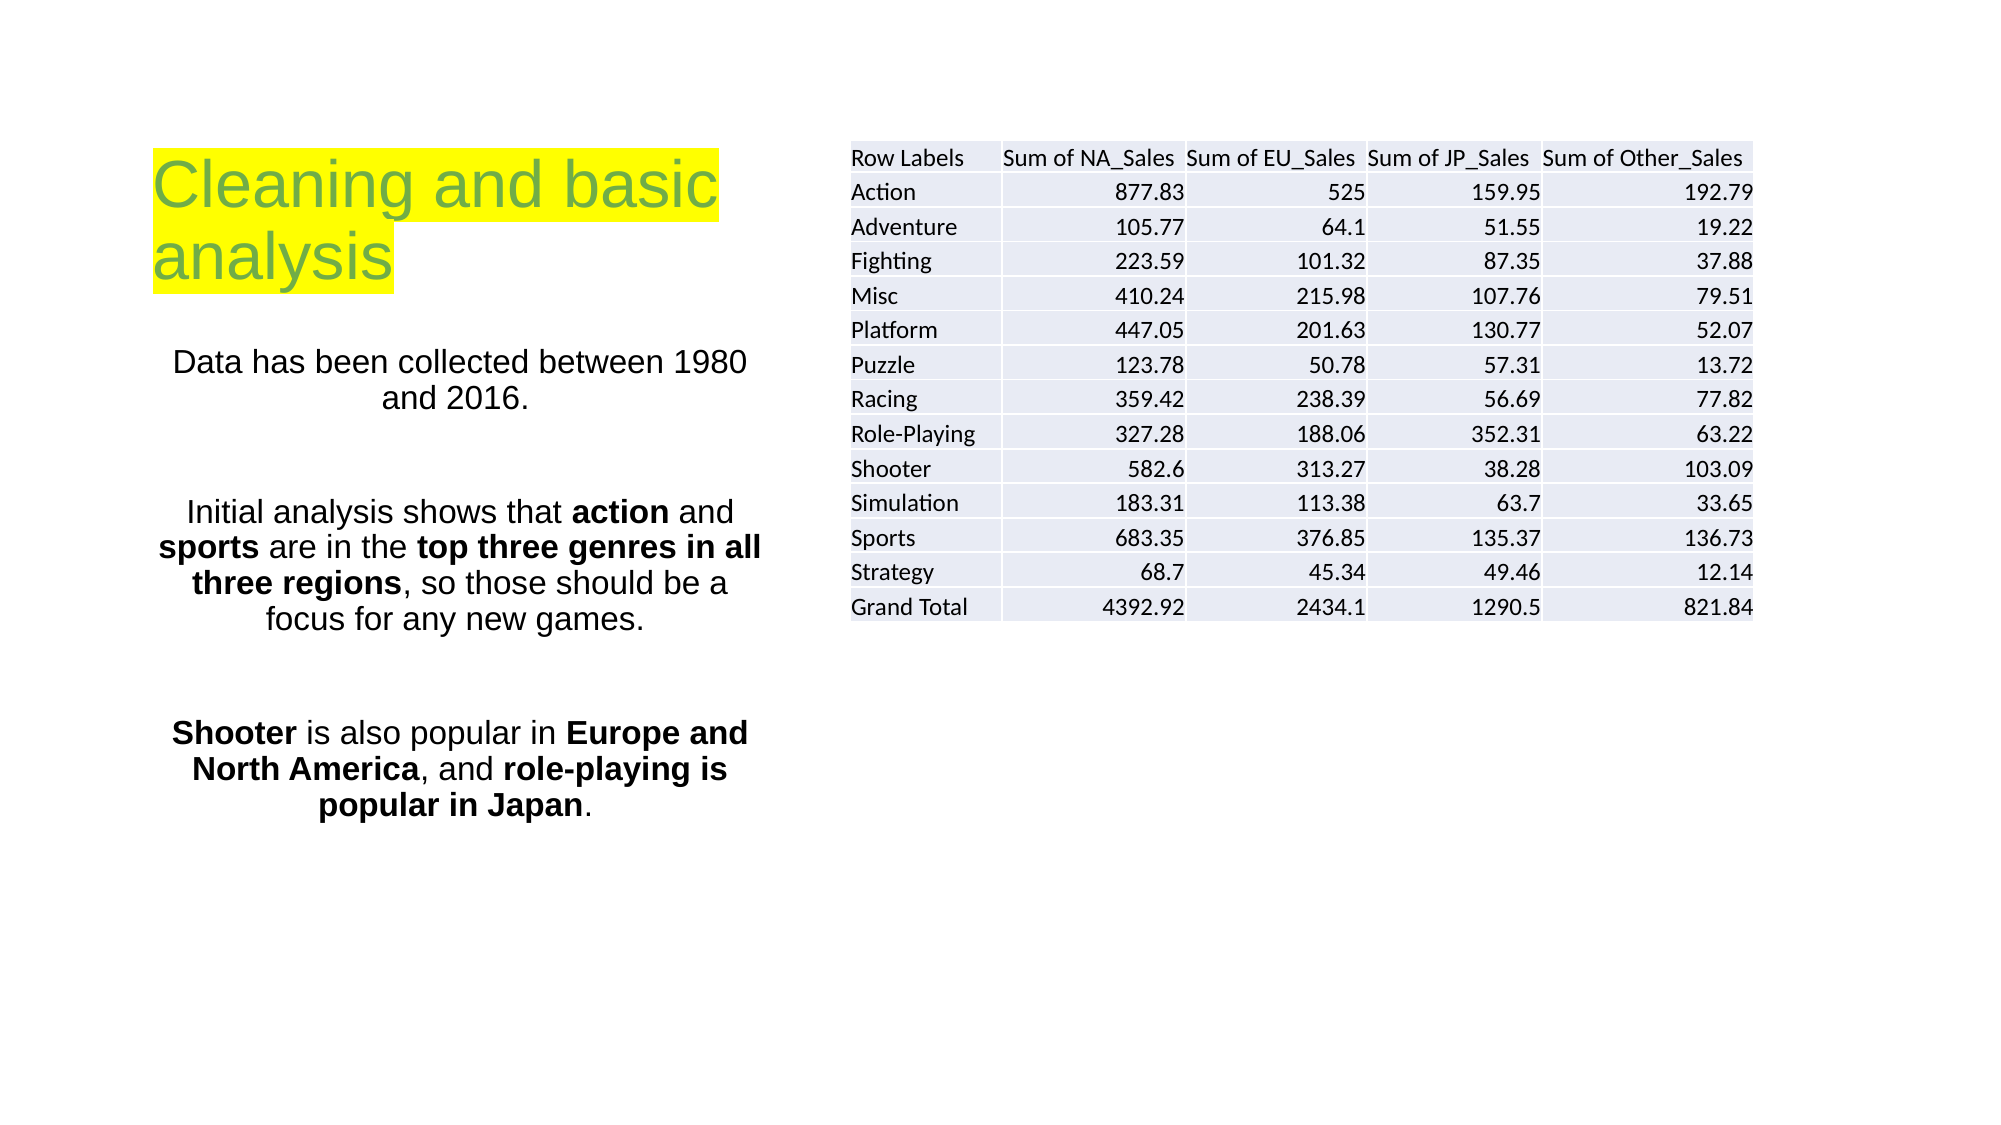

# Cleaning and basic analysis
| Row Labels | Sum of NA\_Sales | Sum of EU\_Sales | Sum of JP\_Sales | Sum of Other\_Sales |
| --- | --- | --- | --- | --- |
| Action | 877.83 | 525 | 159.95 | 192.79 |
| Adventure | 105.77 | 64.1 | 51.55 | 19.22 |
| Fighting | 223.59 | 101.32 | 87.35 | 37.88 |
| Misc | 410.24 | 215.98 | 107.76 | 79.51 |
| Platform | 447.05 | 201.63 | 130.77 | 52.07 |
| Puzzle | 123.78 | 50.78 | 57.31 | 13.72 |
| Racing | 359.42 | 238.39 | 56.69 | 77.82 |
| Role-Playing | 327.28 | 188.06 | 352.31 | 63.22 |
| Shooter | 582.6 | 313.27 | 38.28 | 103.09 |
| Simulation | 183.31 | 113.38 | 63.7 | 33.65 |
| Sports | 683.35 | 376.85 | 135.37 | 136.73 |
| Strategy | 68.7 | 45.34 | 49.46 | 12.14 |
| Grand Total | 4392.92 | 2434.1 | 1290.5 | 821.84 |

Data has been collected between 1980 and 2016.

Initial analysis shows that action and sports are in the top three genres in all three regions, so those should be a focus for any new games.

Shooter is also popular in Europe and North America, and role-playing is popular in Japan.